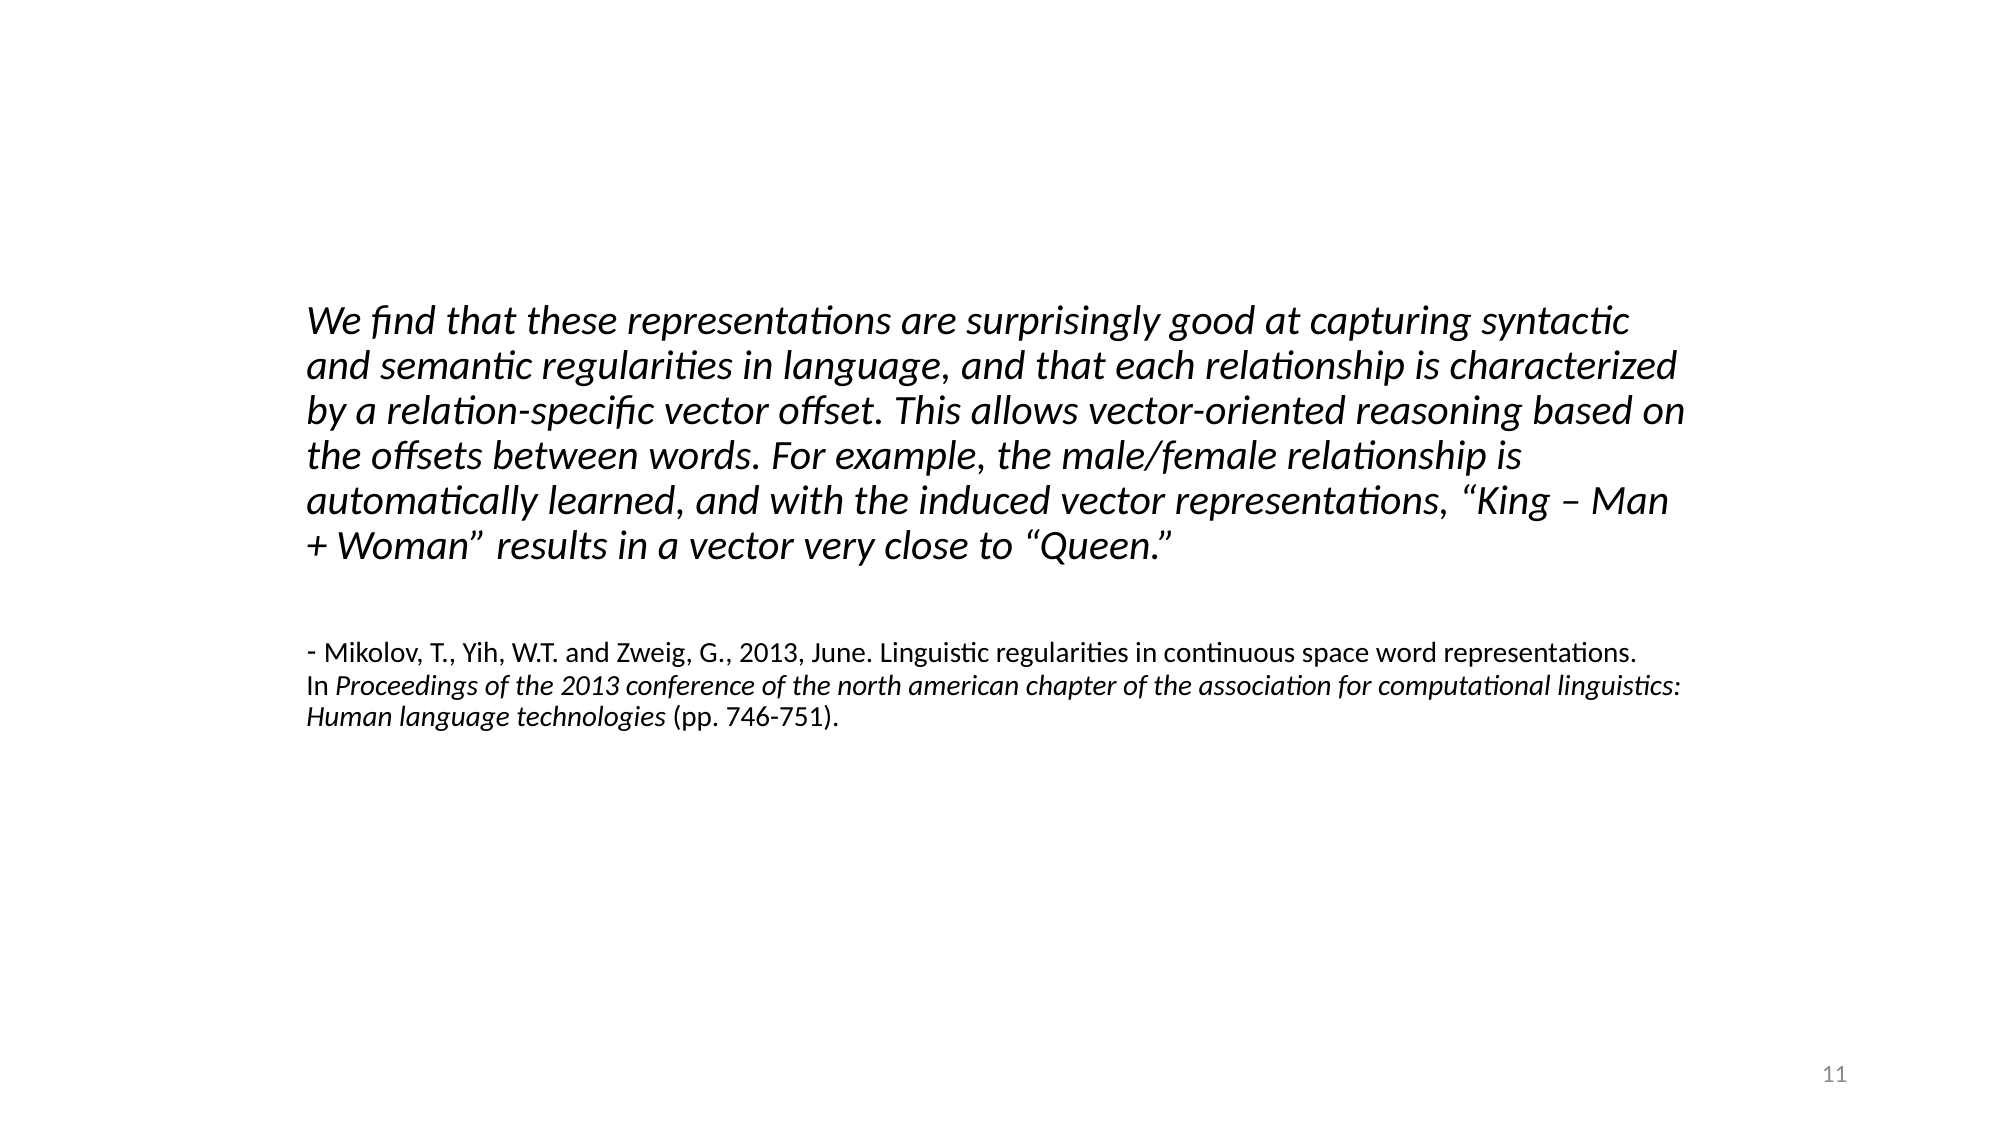

We find that these representations are surprisingly good at capturing syntactic and semantic regularities in language, and that each relationship is characterized by a relation-specific vector offset. This allows vector-oriented reasoning based on the offsets between words. For example, the male/female relationship is automatically learned, and with the induced vector representations, “King – Man + Woman” results in a vector very close to “Queen.”
- Mikolov, T., Yih, W.T. and Zweig, G., 2013, June. Linguistic regularities in continuous space word representations. In Proceedings of the 2013 conference of the north american chapter of the association for computational linguistics: Human language technologies (pp. 746-751).
11